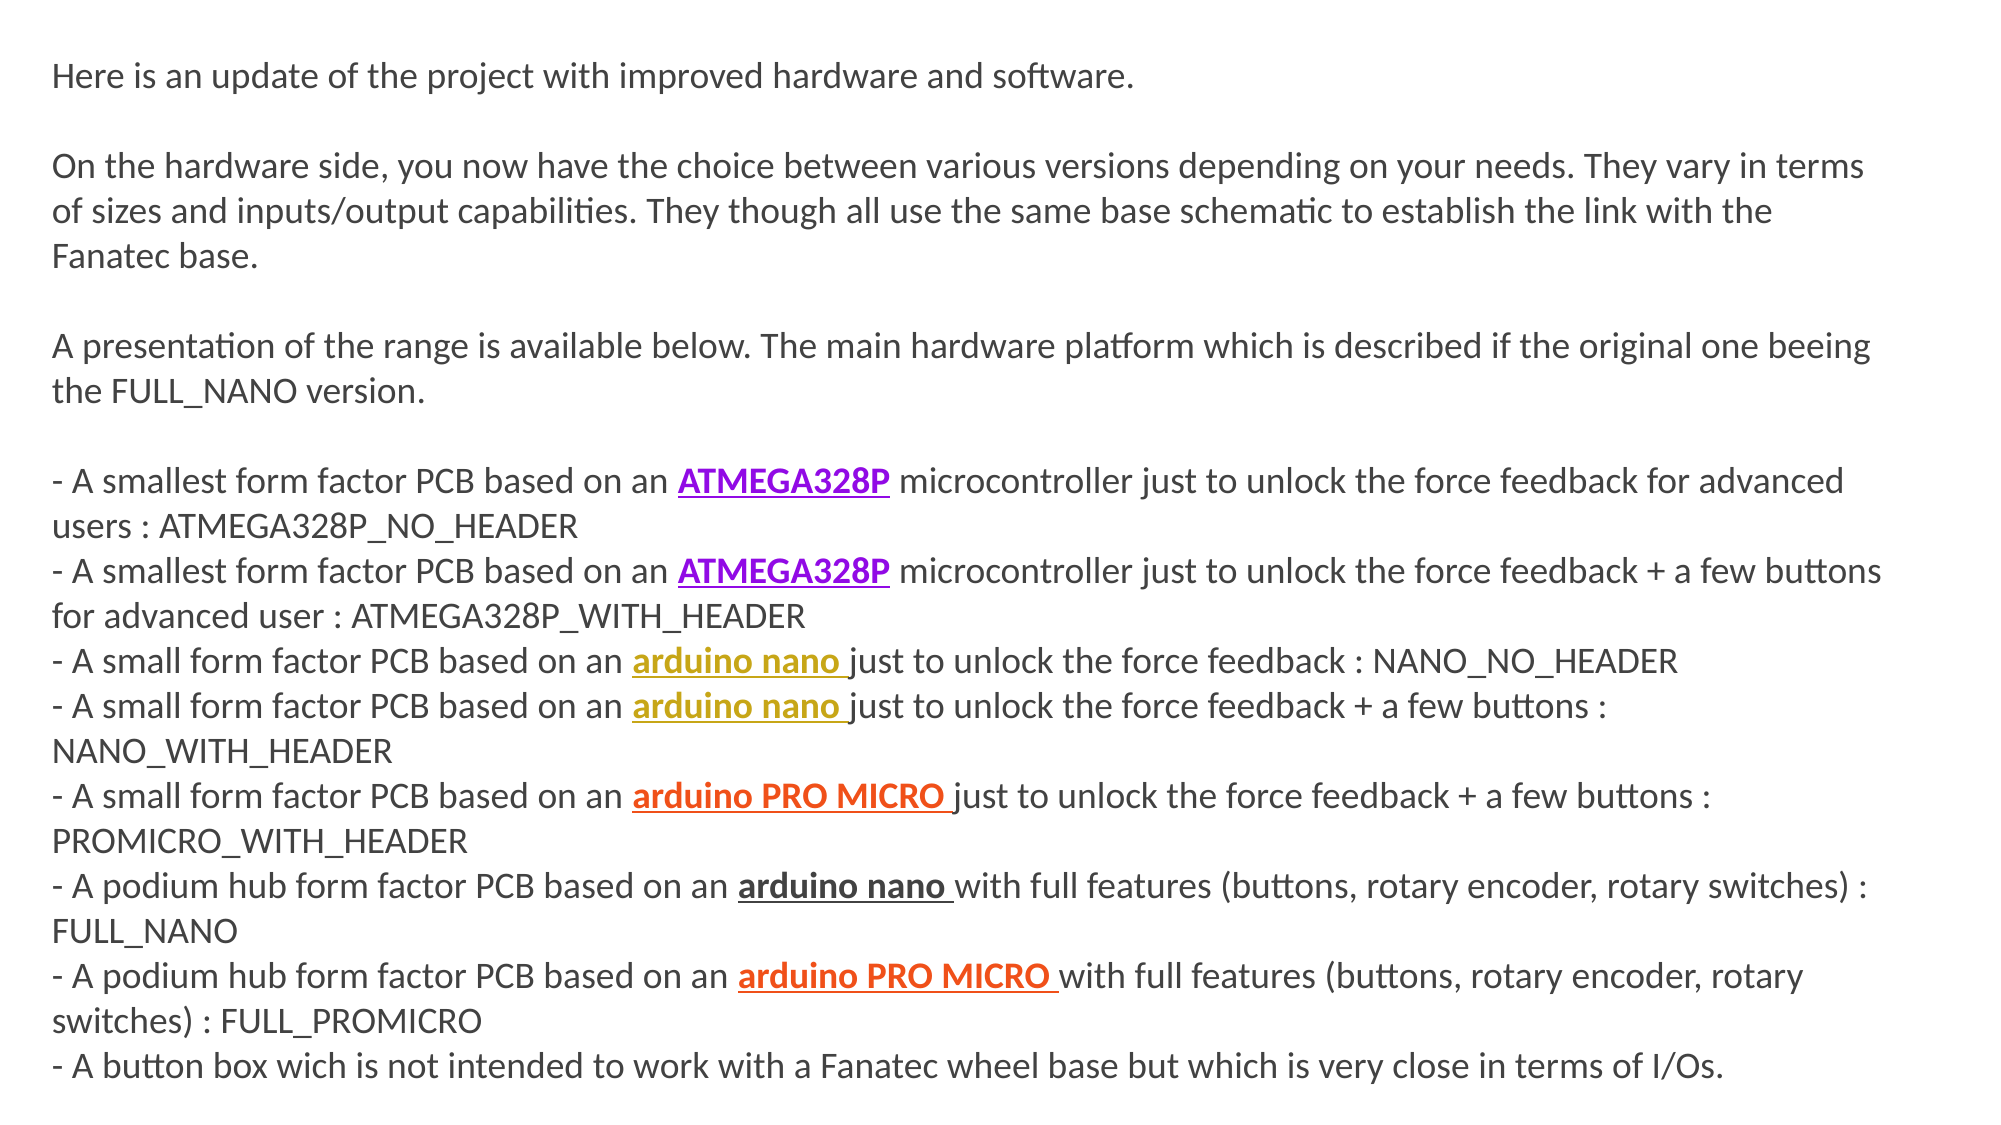

Here is an update of the project with improved hardware and software.

On the hardware side, you now have the choice between various versions depending on your needs. They vary in terms of sizes and inputs/output capabilities. They though all use the same base schematic to establish the link with the Fanatec base.

A presentation of the range is available below. The main hardware platform which is described if the original one beeing the FULL_NANO version.

- A smallest form factor PCB based on an ATMEGA328P microcontroller just to unlock the force feedback for advanced users : ATMEGA328P_NO_HEADER
- A smallest form factor PCB based on an ATMEGA328P microcontroller just to unlock the force feedback + a few buttons for advanced user : ATMEGA328P_WITH_HEADER
- A small form factor PCB based on an arduino nano just to unlock the force feedback : NANO_NO_HEADER
- A small form factor PCB based on an arduino nano just to unlock the force feedback + a few buttons : NANO_WITH_HEADER
- A small form factor PCB based on an arduino PRO MICRO just to unlock the force feedback + a few buttons : PROMICRO_WITH_HEADER
- A podium hub form factor PCB based on an arduino nano with full features (buttons, rotary encoder, rotary switches) : FULL_NANO
- A podium hub form factor PCB based on an arduino PRO MICRO with full features (buttons, rotary encoder, rotary switches) : FULL_PROMICRO
- A button box wich is not intended to work with a Fanatec wheel base but which is very close in terms of I/Os.